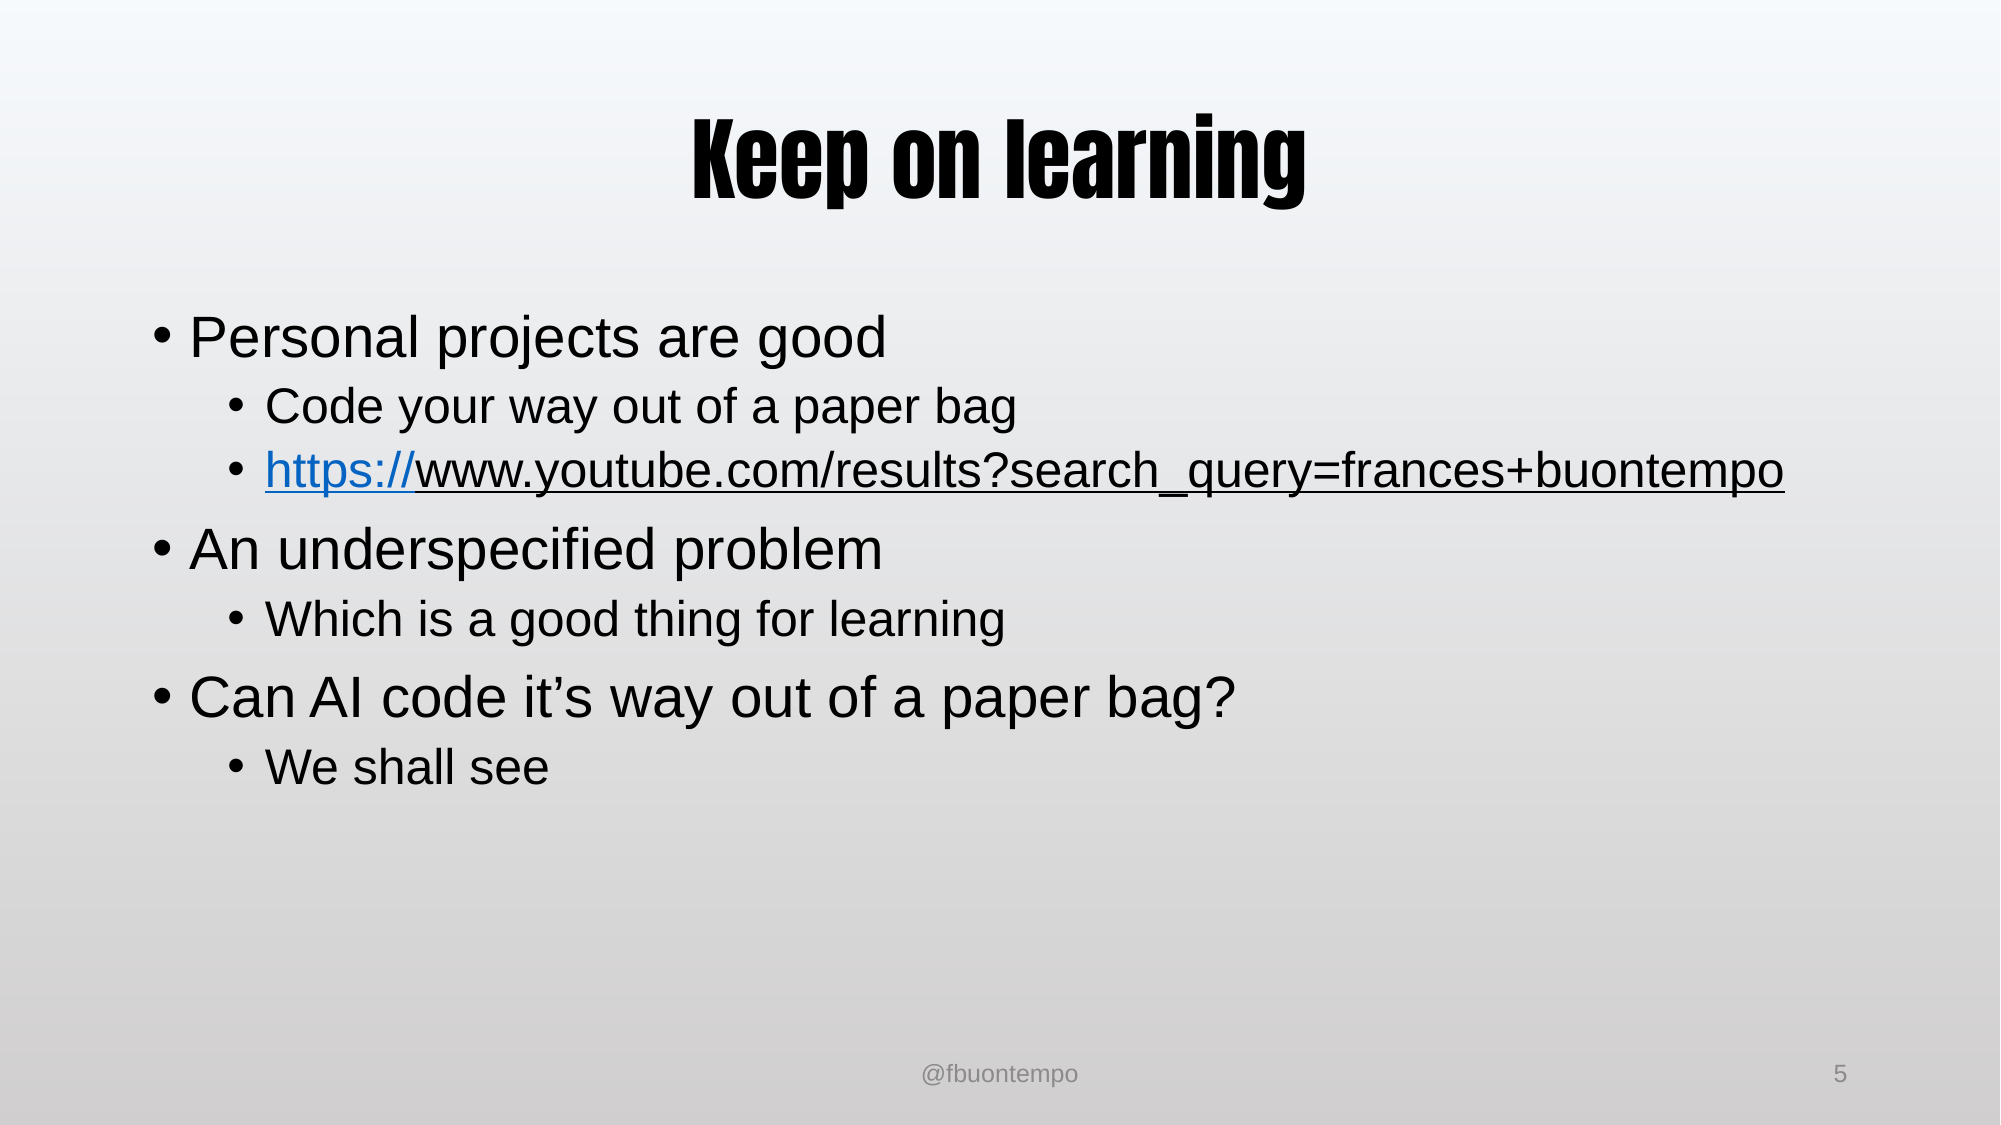

# Keep on learning
Personal projects are good
Code your way out of a paper bag
https://www.youtube.com/results?search_query=frances+buontempo
An underspecified problem
Which is a good thing for learning
Can AI code it’s way out of a paper bag?
We shall see

@fbuontempo
5